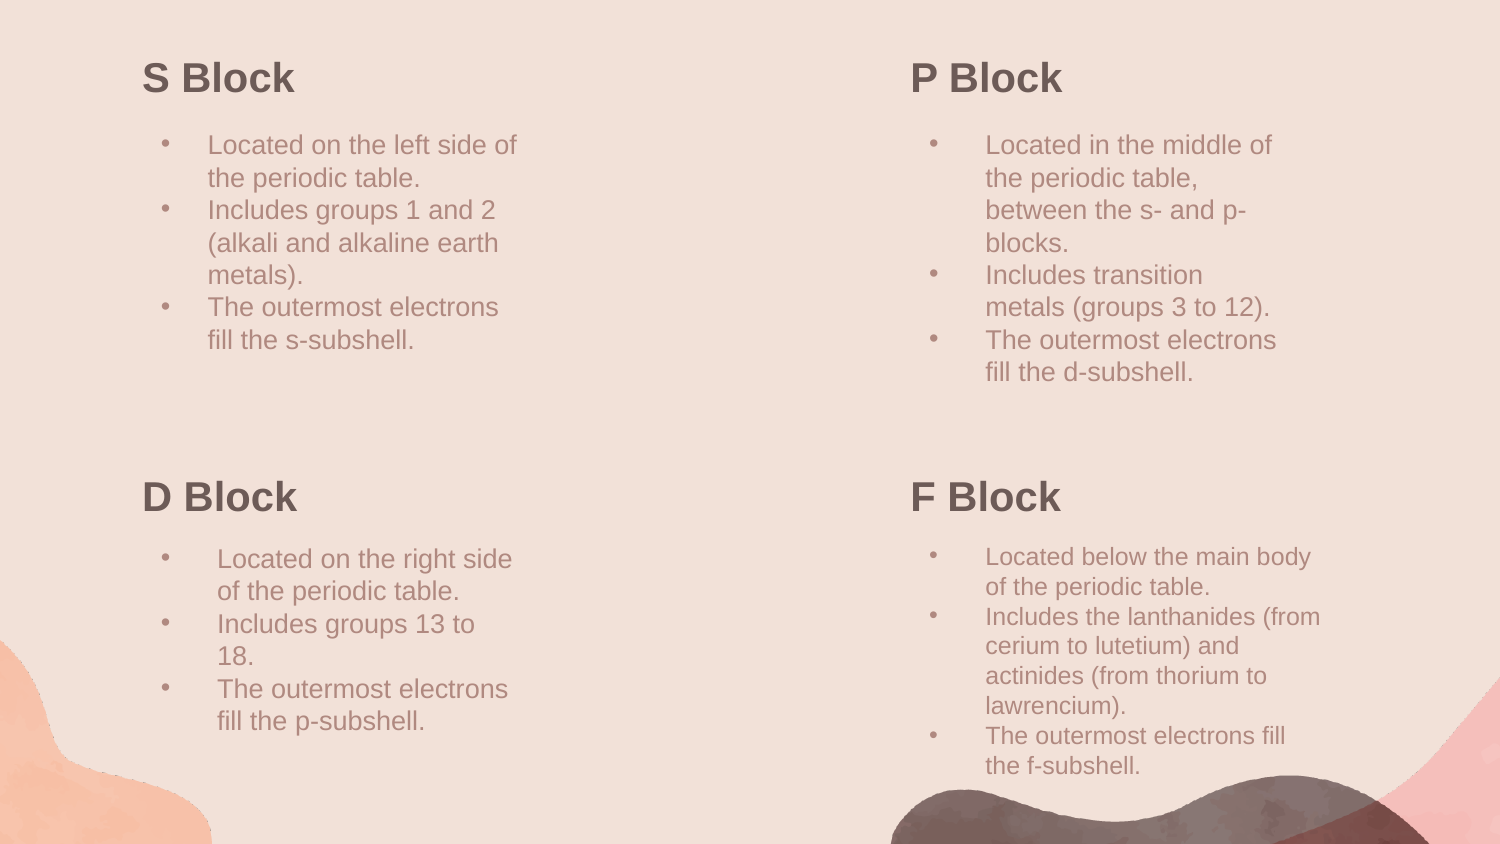

S Block
P Block
Located on the left side of the periodic table.
Includes groups 1 and 2 (alkali and alkaline earth metals).
The outermost electrons fill the s-subshell.
Located in the middle of the periodic table, between the s- and p-blocks.
Includes transition metals (groups 3 to 12).
The outermost electrons fill the d-subshell.

D Block
F Block
Located below the main body of the periodic table.
Includes the lanthanides (from cerium to lutetium) and actinides (from thorium to lawrencium).
The outermost electrons fill the f-subshell.

Located on the right side of the periodic table.
Includes groups 13 to 18.
The outermost electrons fill the p-subshell.